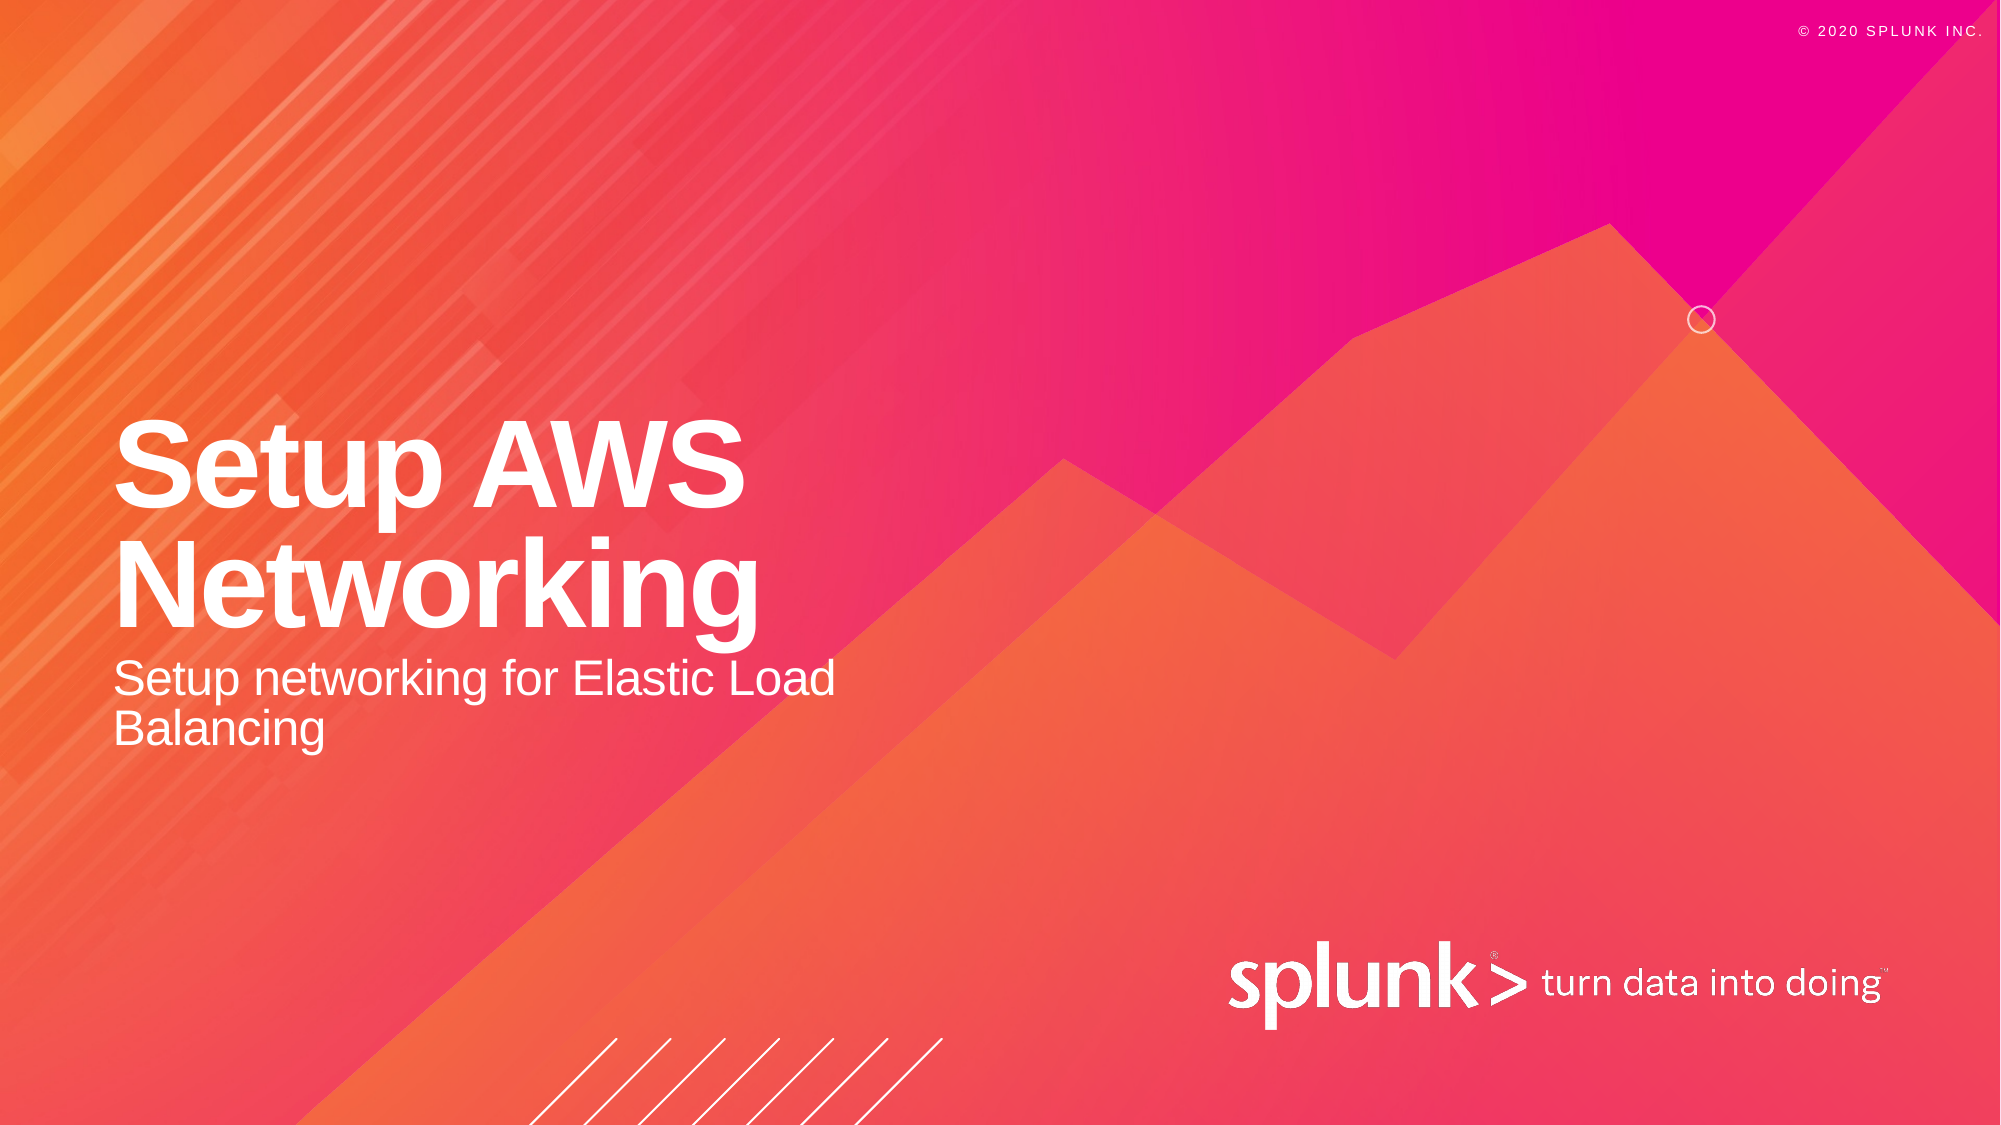

# Setup AWS Networking
Setup networking for Elastic Load Balancing